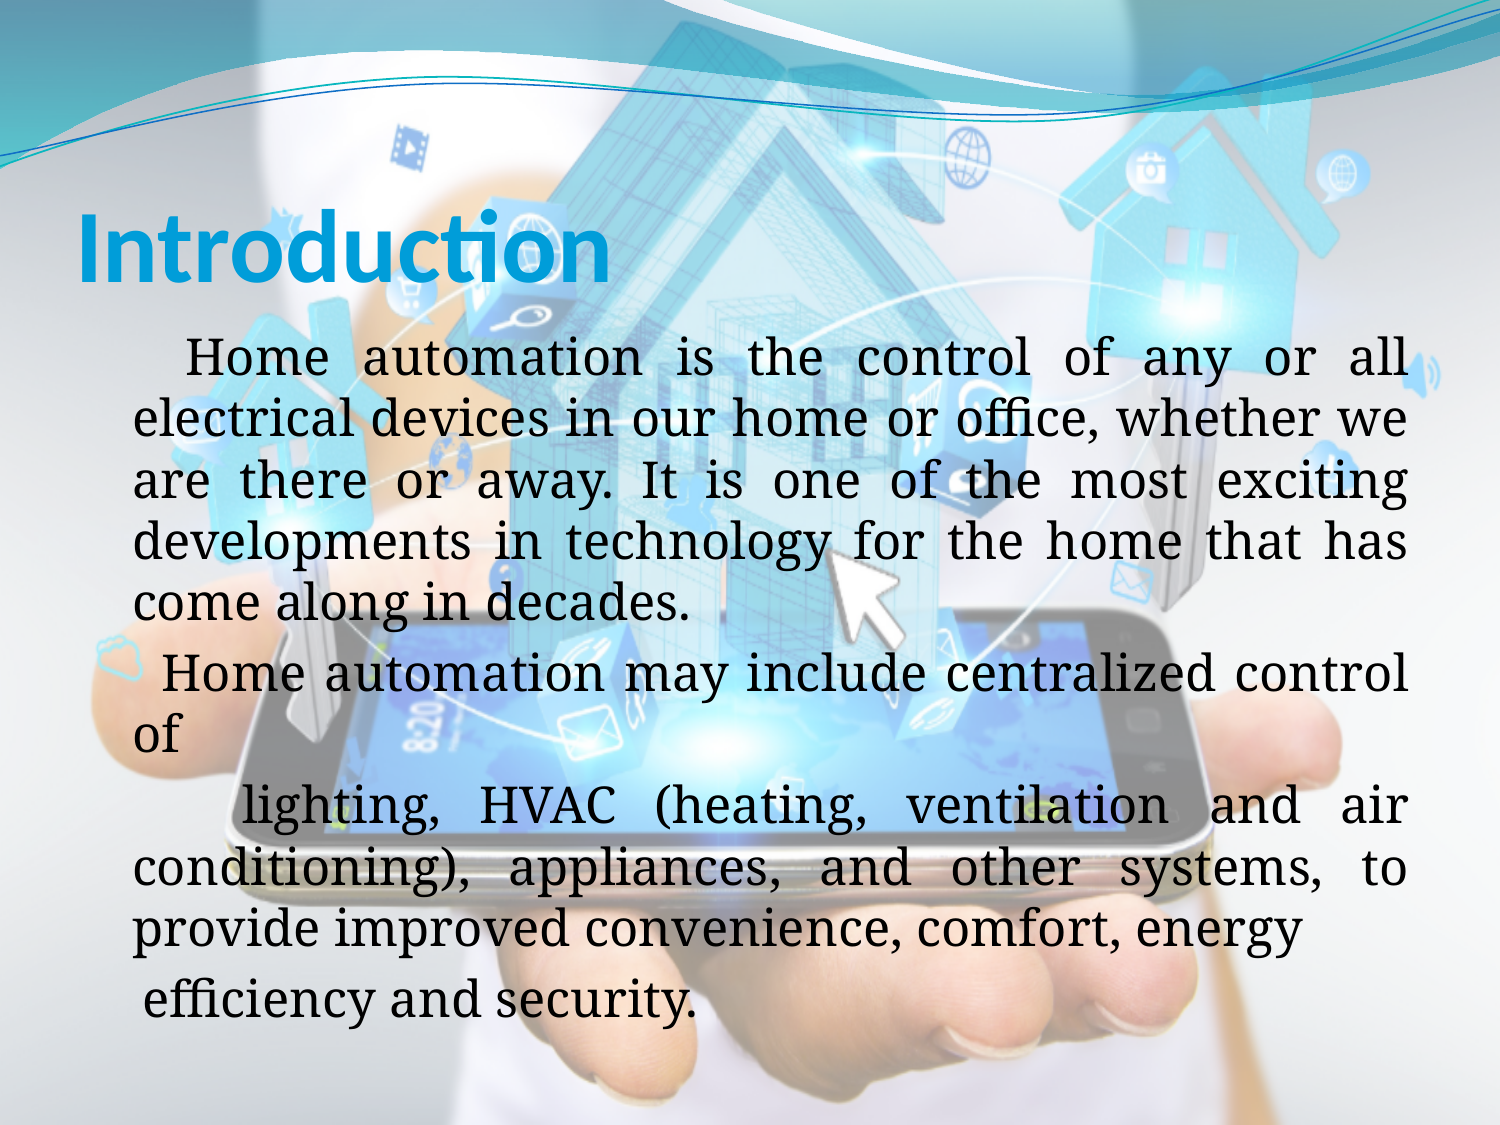

# Introduction
   Home automation is the control of any or all electrical devices in our home or office, whether we are there or away. It is one of the most exciting developments in technology for the home that has come along in decades.
    Home automation may include centralized control of
    lighting, HVAC (heating, ventilation and air conditioning), appliances, and other systems, to provide improved convenience, comfort, energy
    efficiency and security.